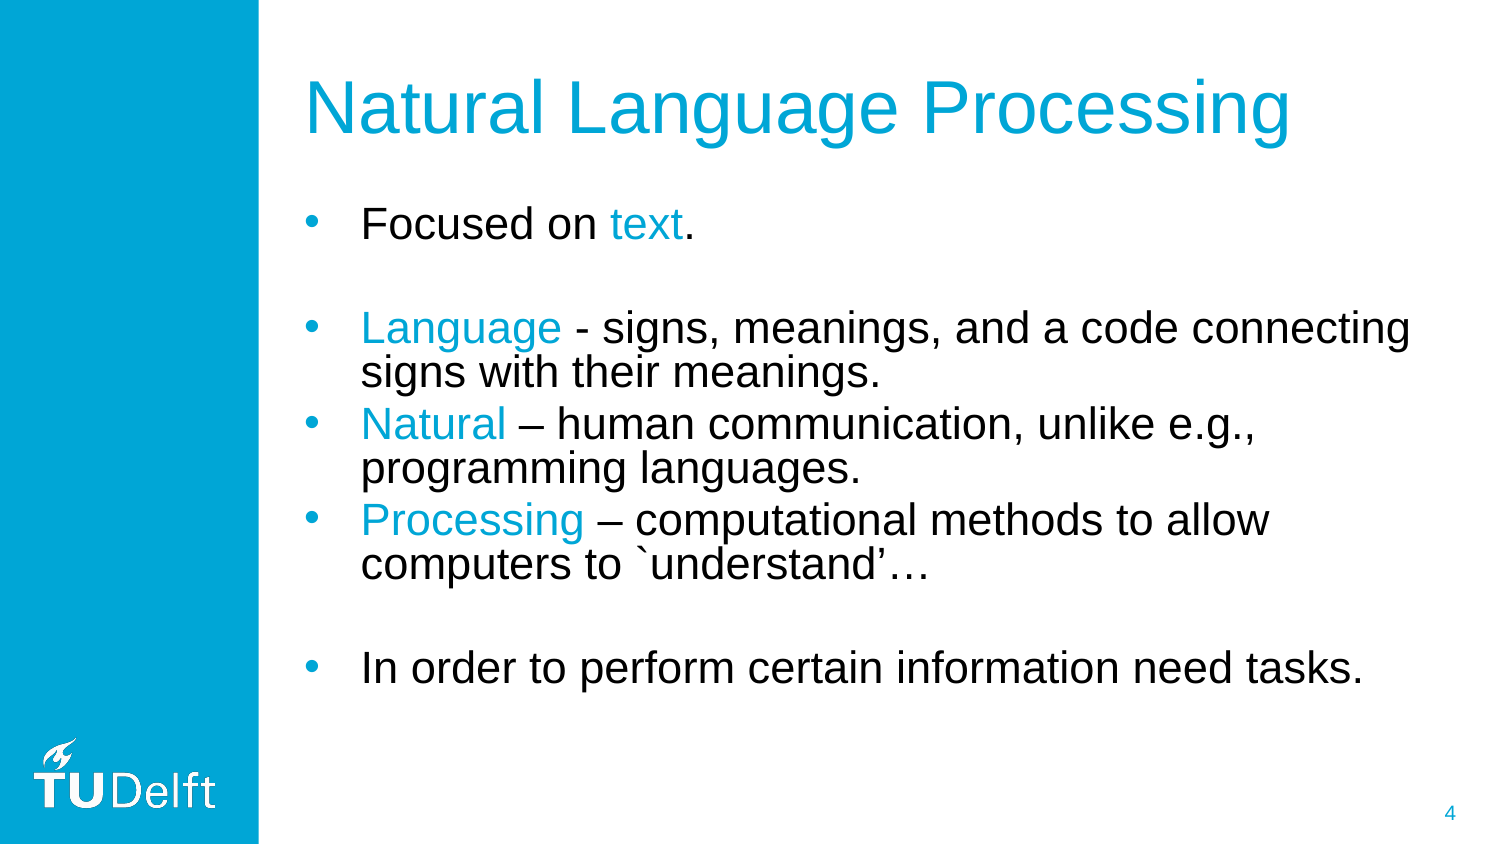

# Natural Language Processing
Focused on text.

Language - signs, meanings, and a code connecting signs with their meanings.
Natural – human communication, unlike e.g., programming languages.
Processing – computational methods to allow computers to `understand’…

In order to perform certain information need tasks.